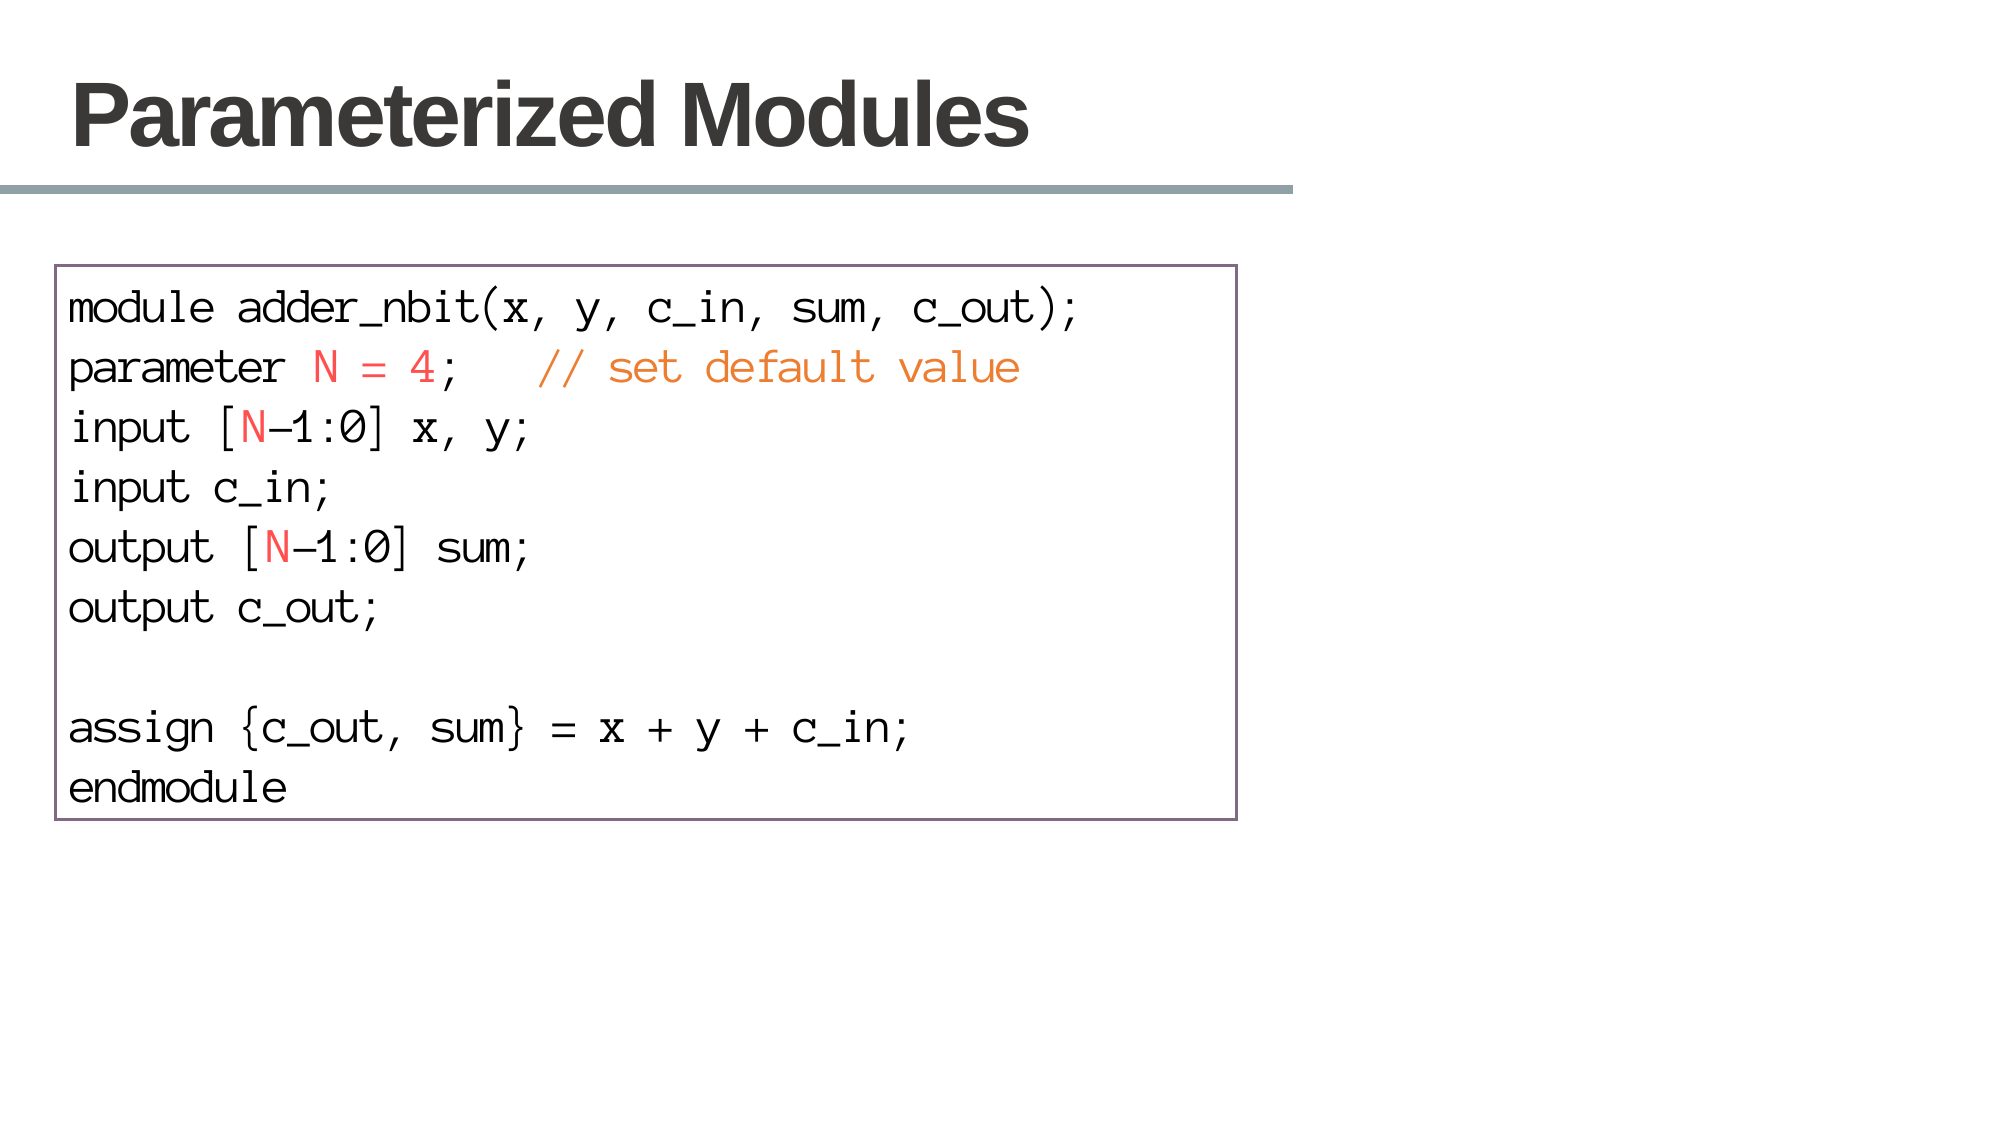

# Parameterized Modules
module adder_nbit(x, y, c_in, sum, c_out);
parameter N = 4;   // set default value
input [N-1:0] x, y;
input c_in;
output [N-1:0] sum;
output c_out;

assign {c_out, sum} = x + y + c_in;
endmodule